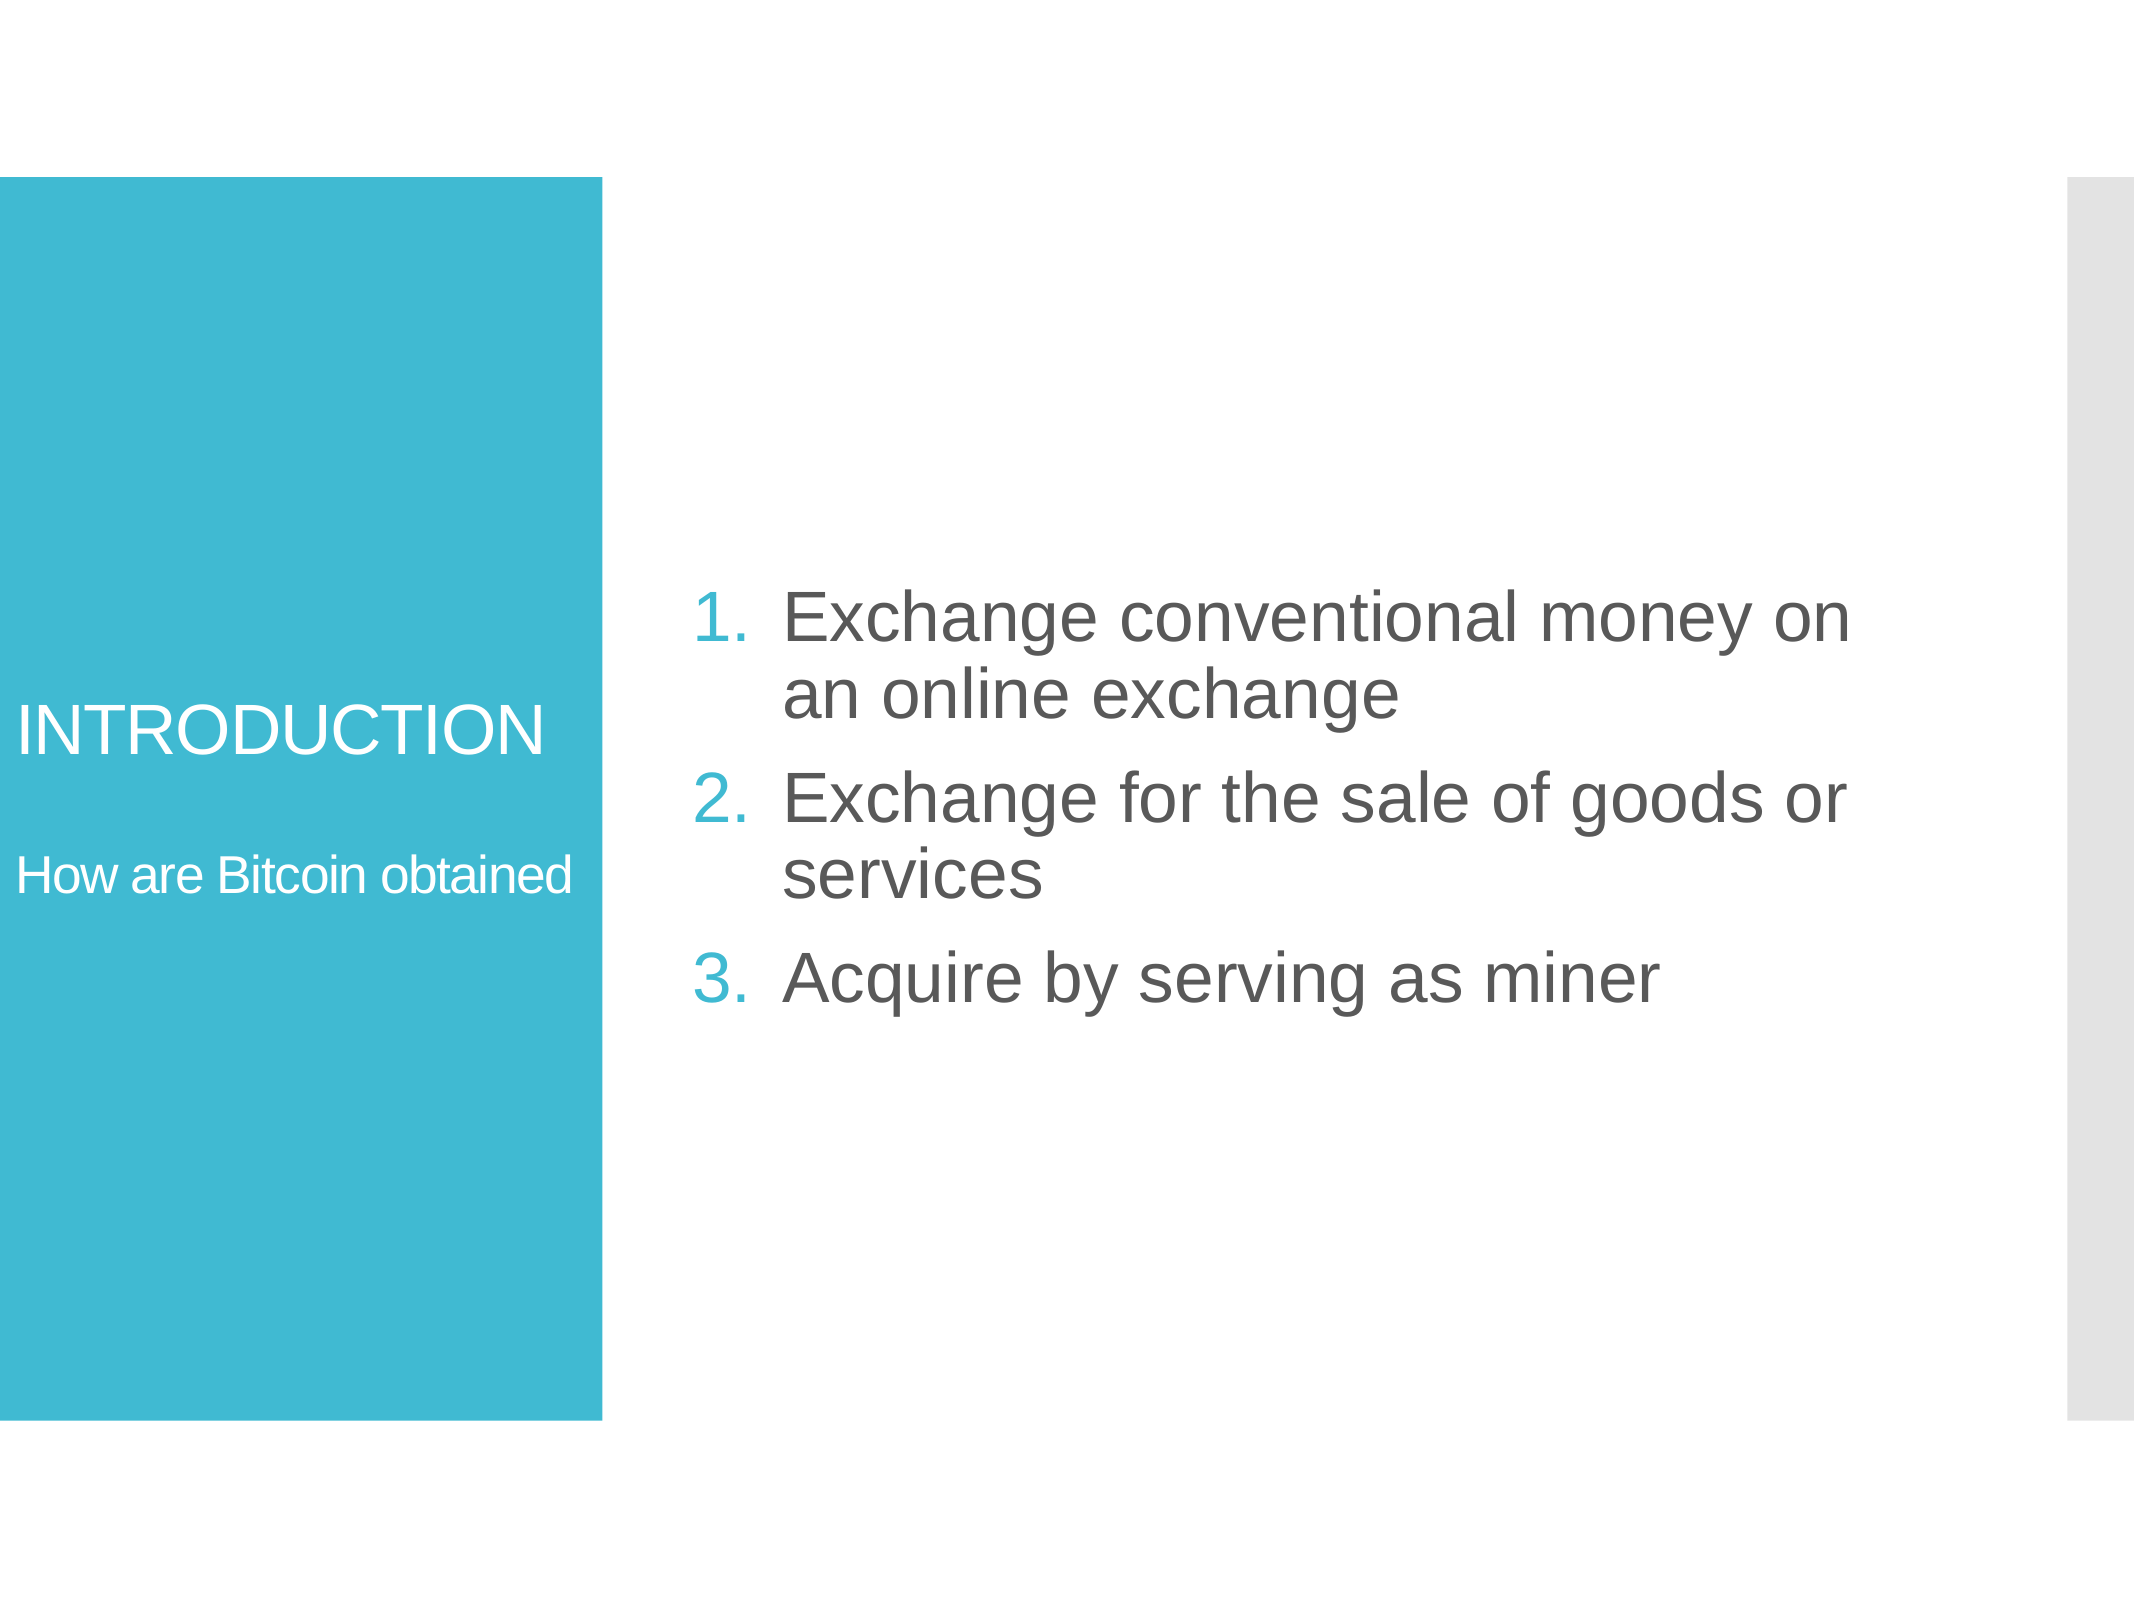

Exchange conventional money on an online exchange
Exchange for the sale of goods or services
Acquire by serving as miner
# INTRODUCTION How are Bitcoin obtained